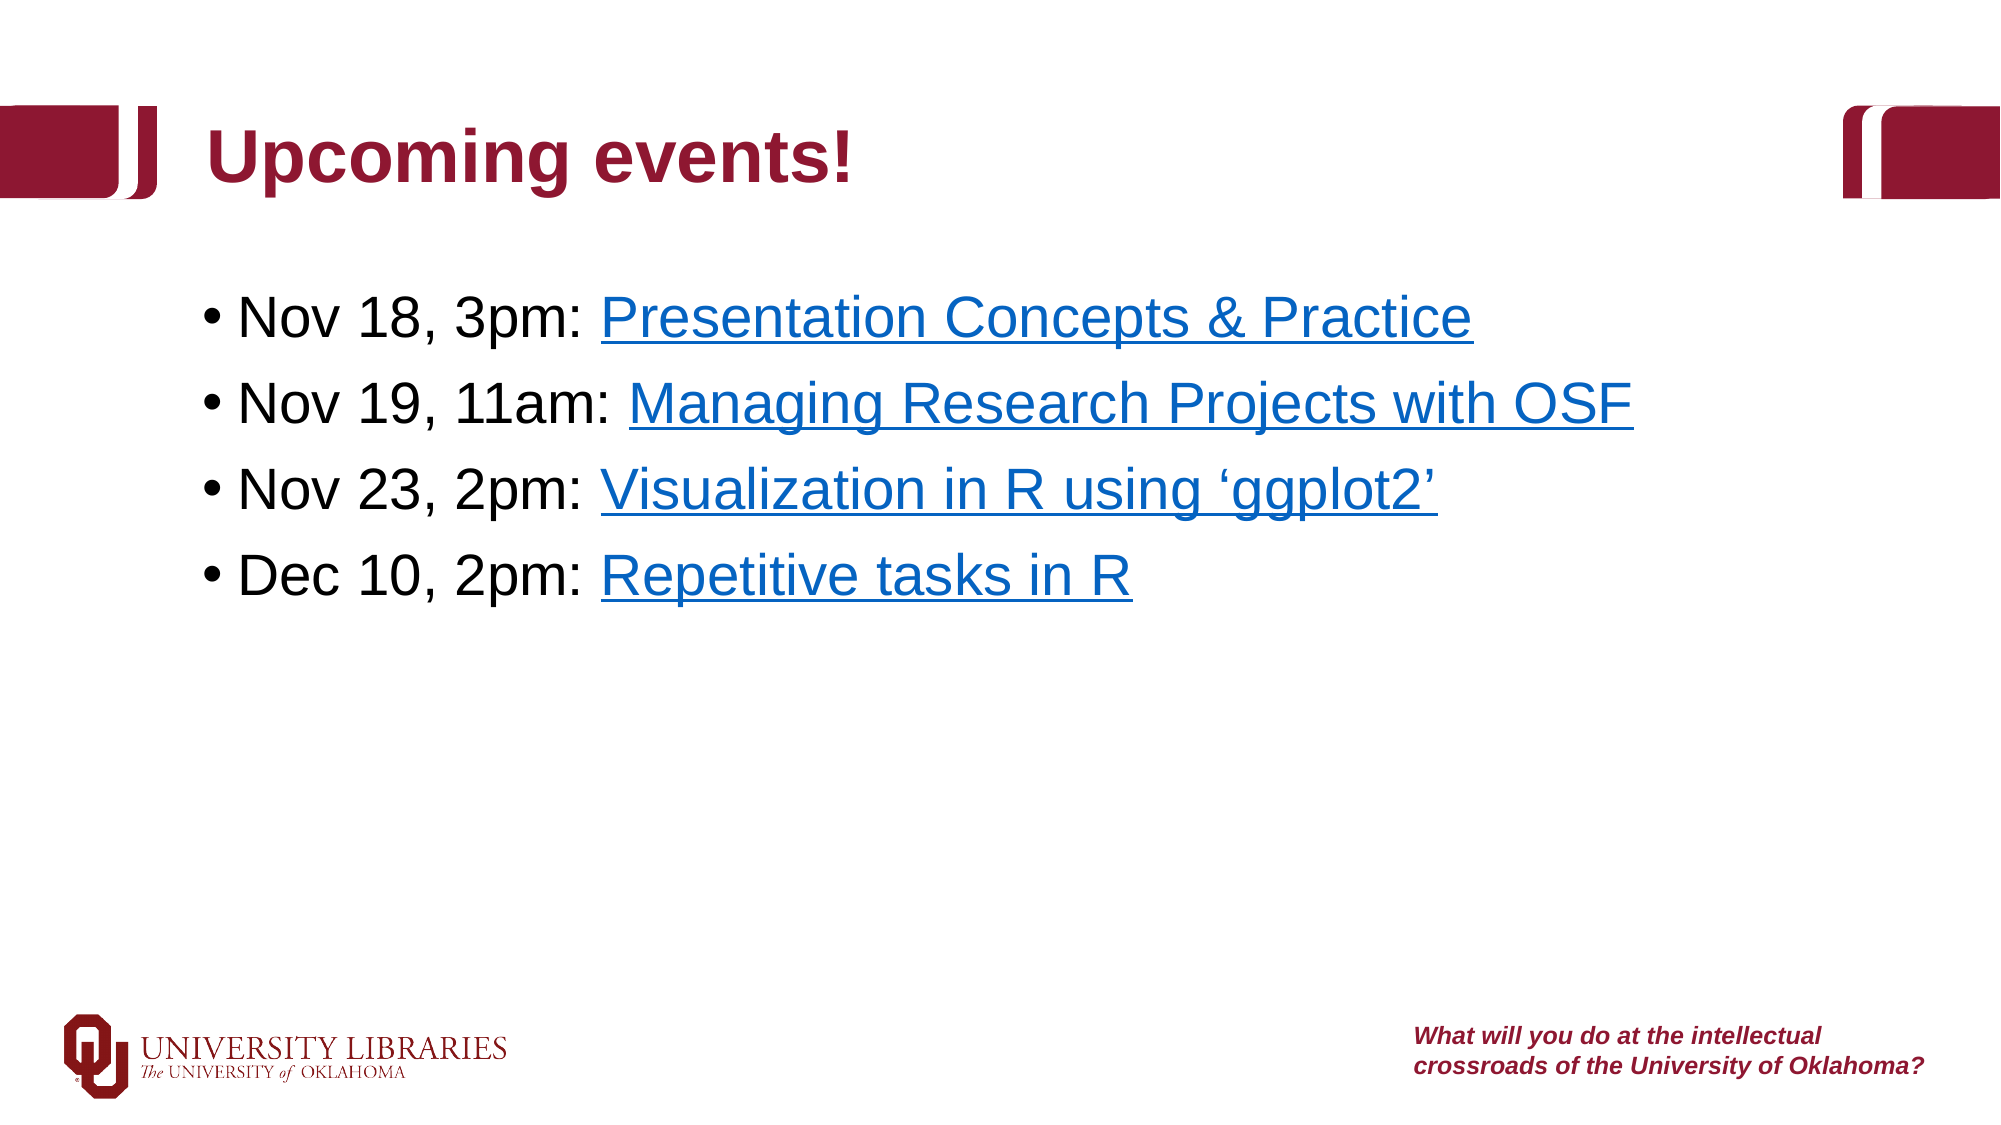

# Upcoming events!
Nov 18, 3pm: Presentation Concepts & Practice
Nov 19, 11am: Managing Research Projects with OSF
Nov 23, 2pm: Visualization in R using ‘ggplot2’
Dec 10, 2pm: Repetitive tasks in R